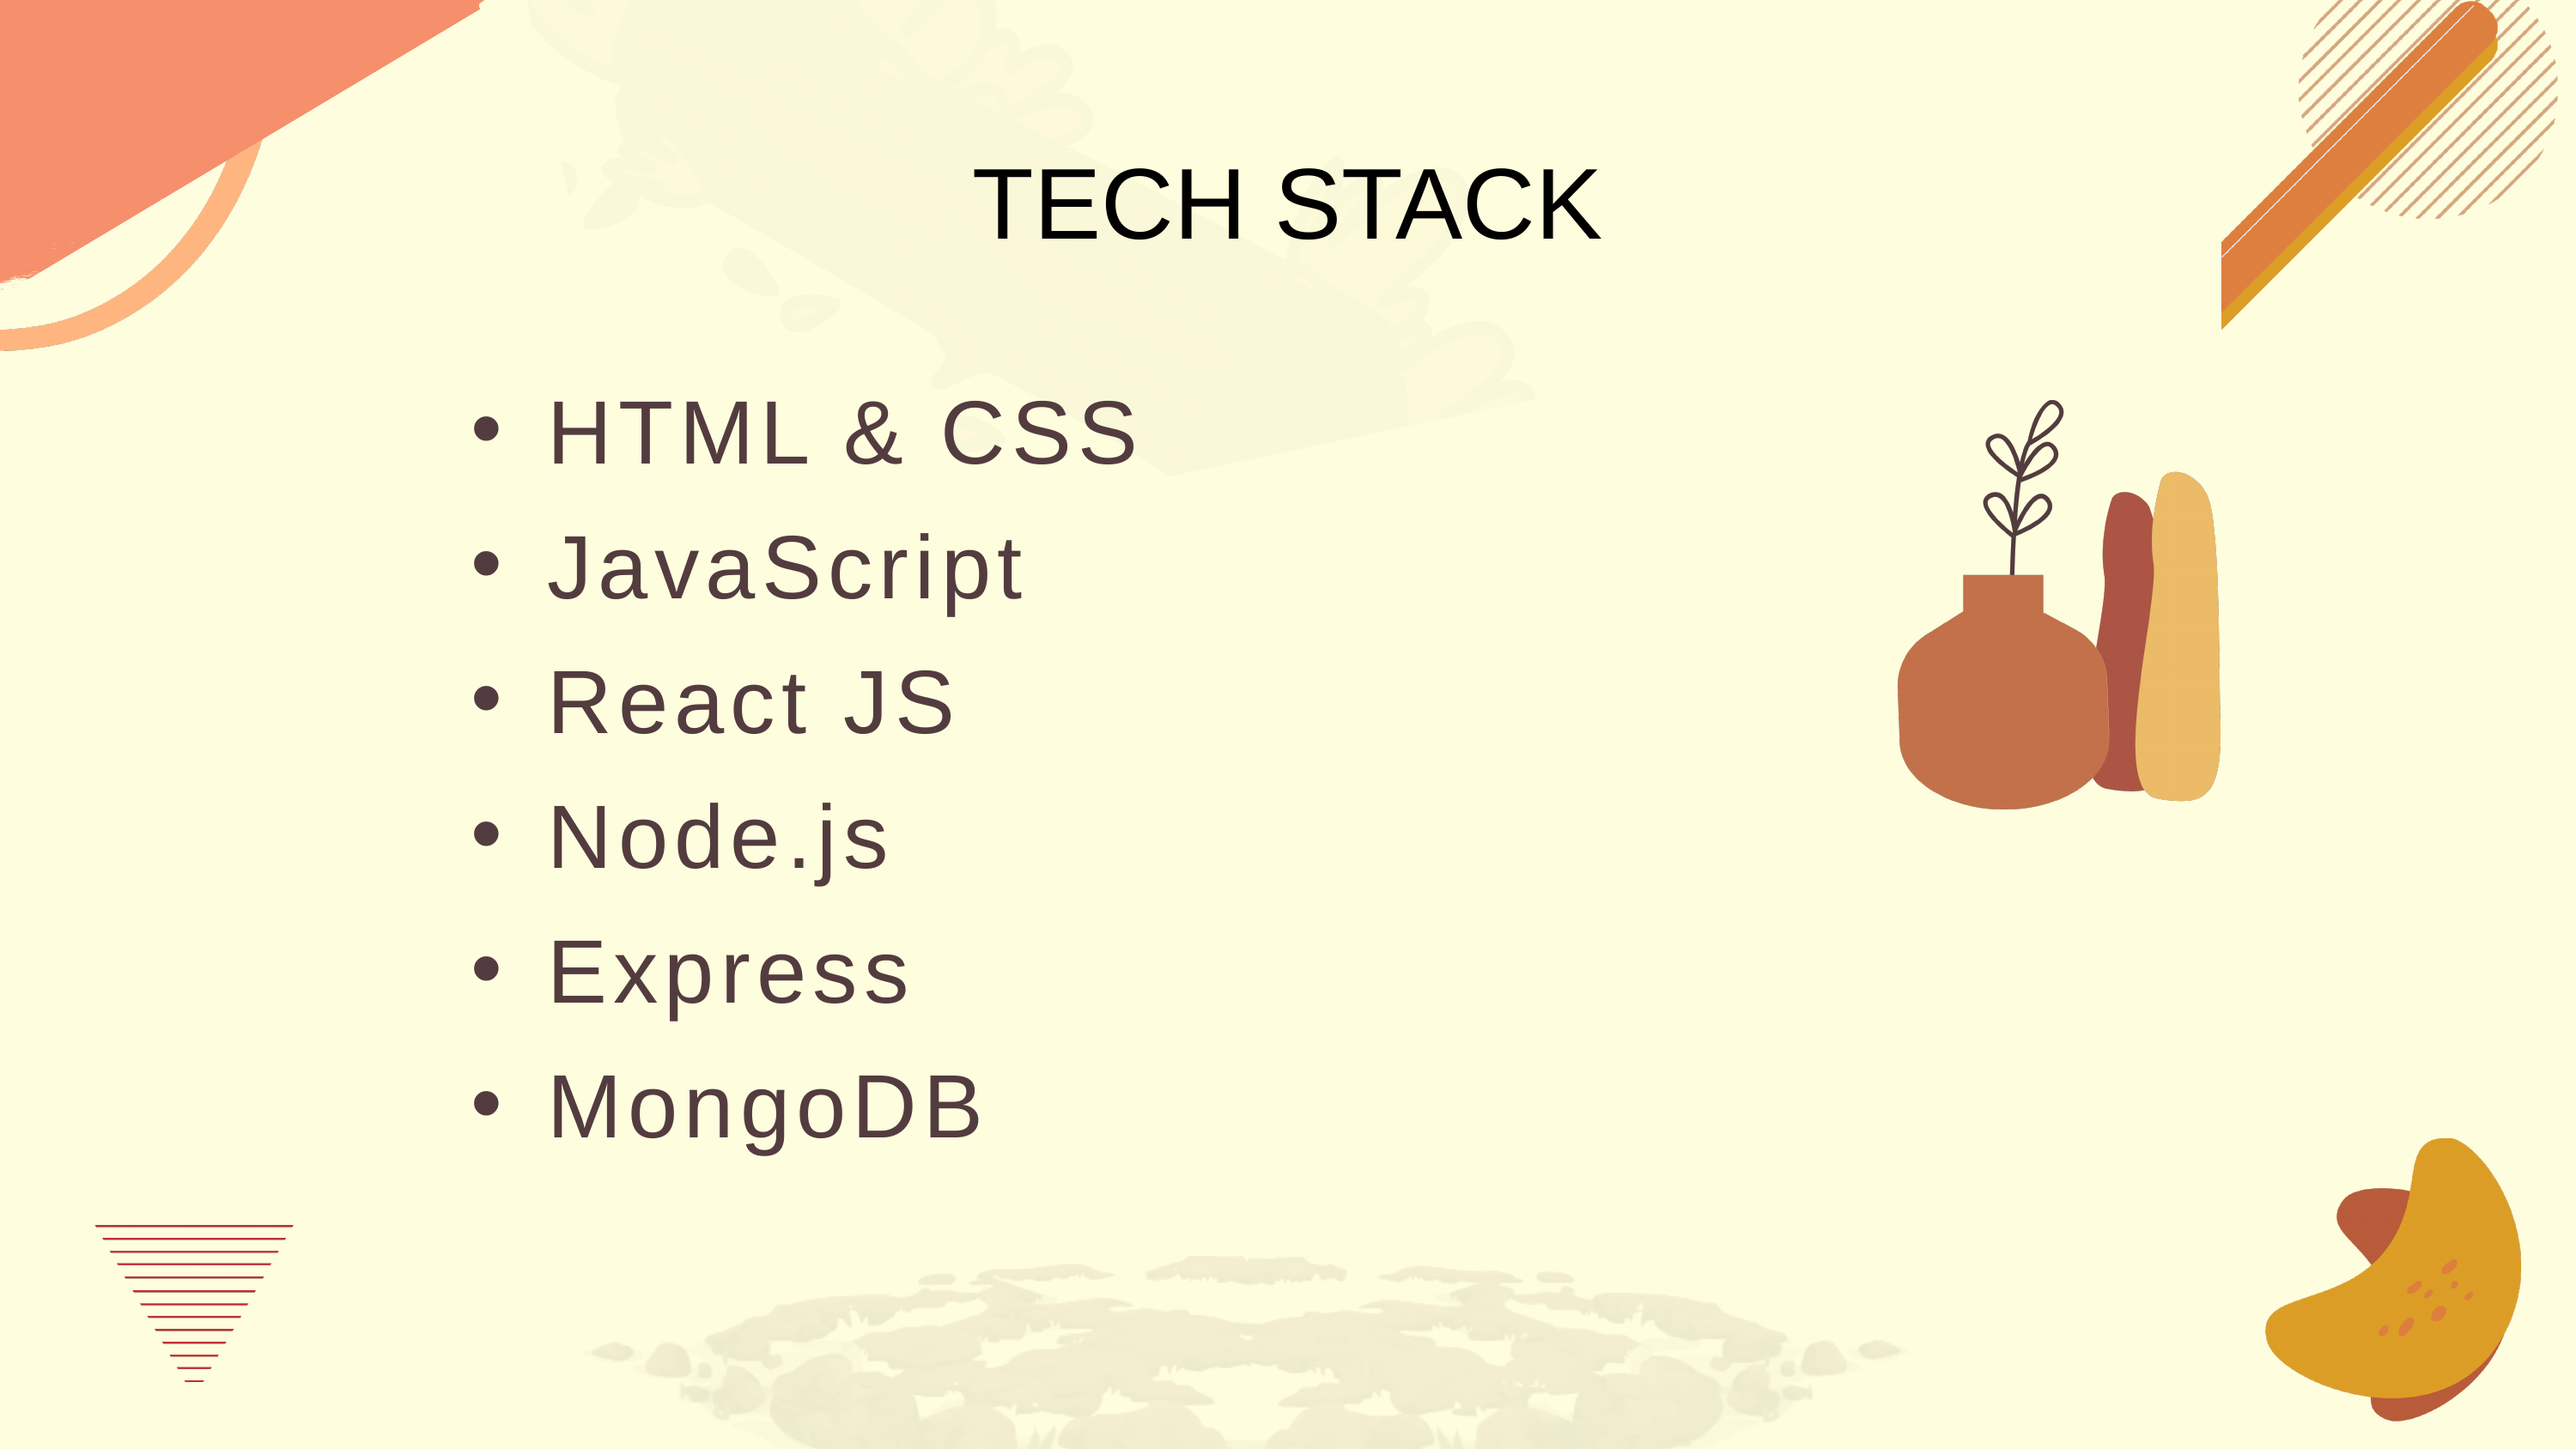

TECH STACK
HTML & CSS
JavaScript
React JS
Node.js
Express
MongoDB